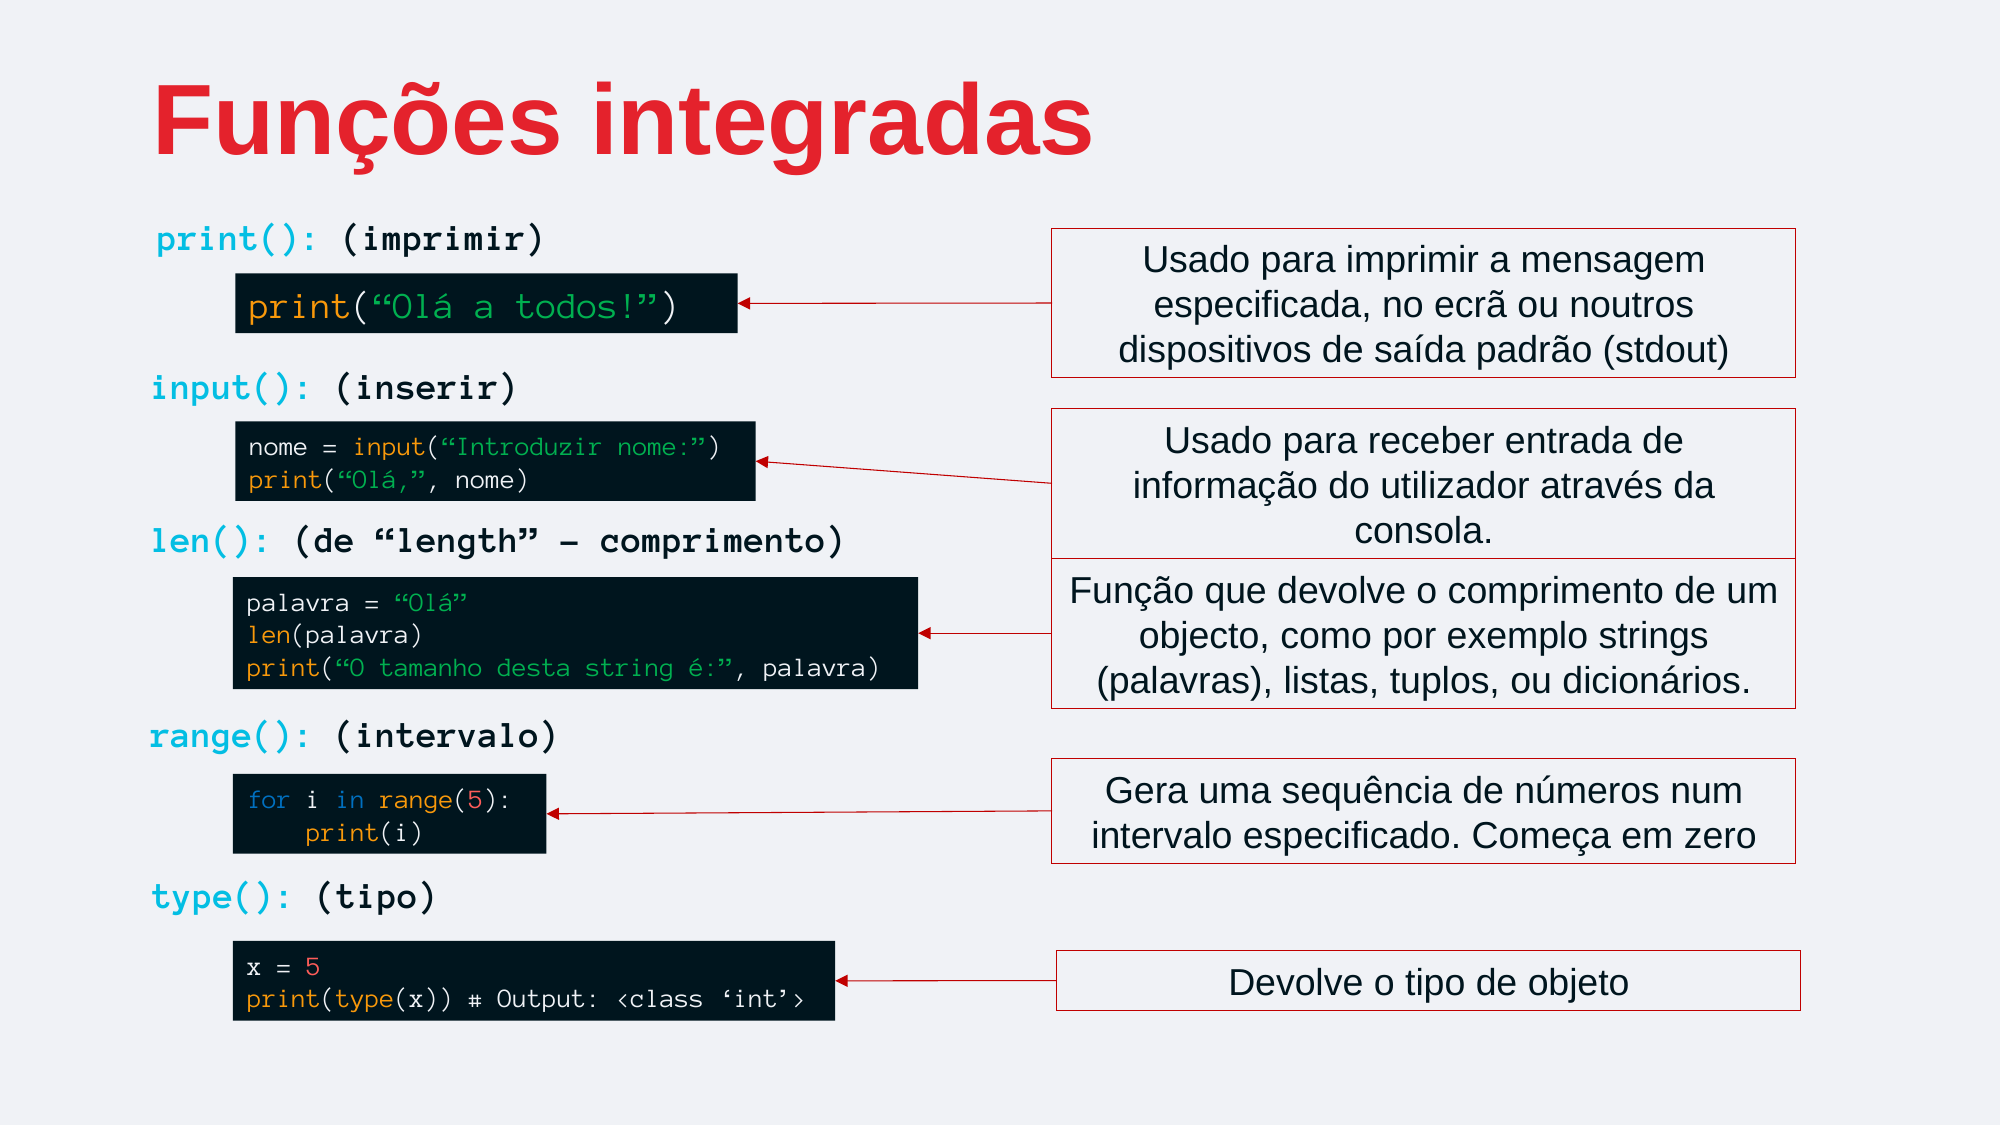

# Funções integradas
print(): (imprimir)
Usado para imprimir a mensagem especificada, no ecrã ou noutros dispositivos de saída padrão (stdout)
print(“Olá a todos!”)
input(): (inserir)
Usado para receber entrada de informação do utilizador através da consola.
nome = input(“Introduzir nome:”)
print(“Olá,”, nome)
len(): (de “length” – comprimento)
Função que devolve o comprimento de um objecto, como por exemplo strings (palavras), listas, tuplos, ou dicionários.
palavra = “Olá”
len(palavra)
print(“O tamanho desta string é:”, palavra)
range(): (intervalo)
Gera uma sequência de números num intervalo especificado. Começa em zero
for i in range(5):
    print(i)
type(): (tipo)
x = 5
print(type(x)) # Output: <class ‘int’>
Devolve o tipo de objeto